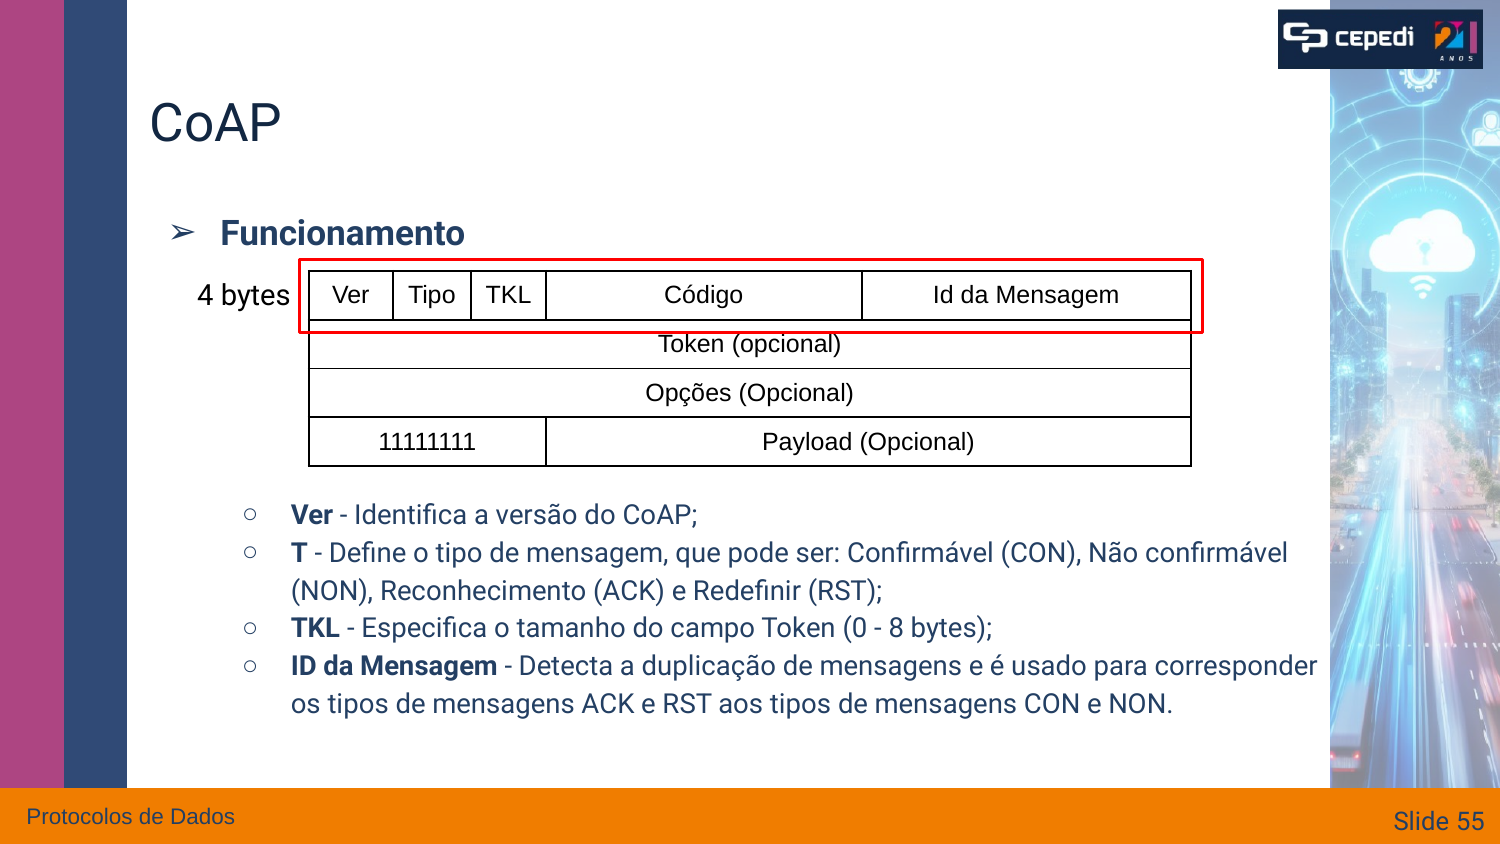

# CoAP
Funcionamento

Ver - Identifica a versão do CoAP;
T - Define o tipo de mensagem, que pode ser: Confirmável (CON), Não confirmável (NON), Reconhecimento (ACK) e Redefinir (RST);
TKL - Especifica o tamanho do campo Token (0 - 8 bytes);
ID da Mensagem - Detecta a duplicação de mensagens e é usado para corresponder os tipos de mensagens ACK e RST aos tipos de mensagens CON e NON.

4 bytes
| Ver | Tipo | TKL | Código | Id da Mensagem |
| --- | --- | --- | --- | --- |
| Token (opcional) |  |  |  |  |
| Opções (Opcional) |  |  |  |  |
| 11111111 |  |  | Payload (Opcional) |  |
Protocolos de Dados
Slide 55